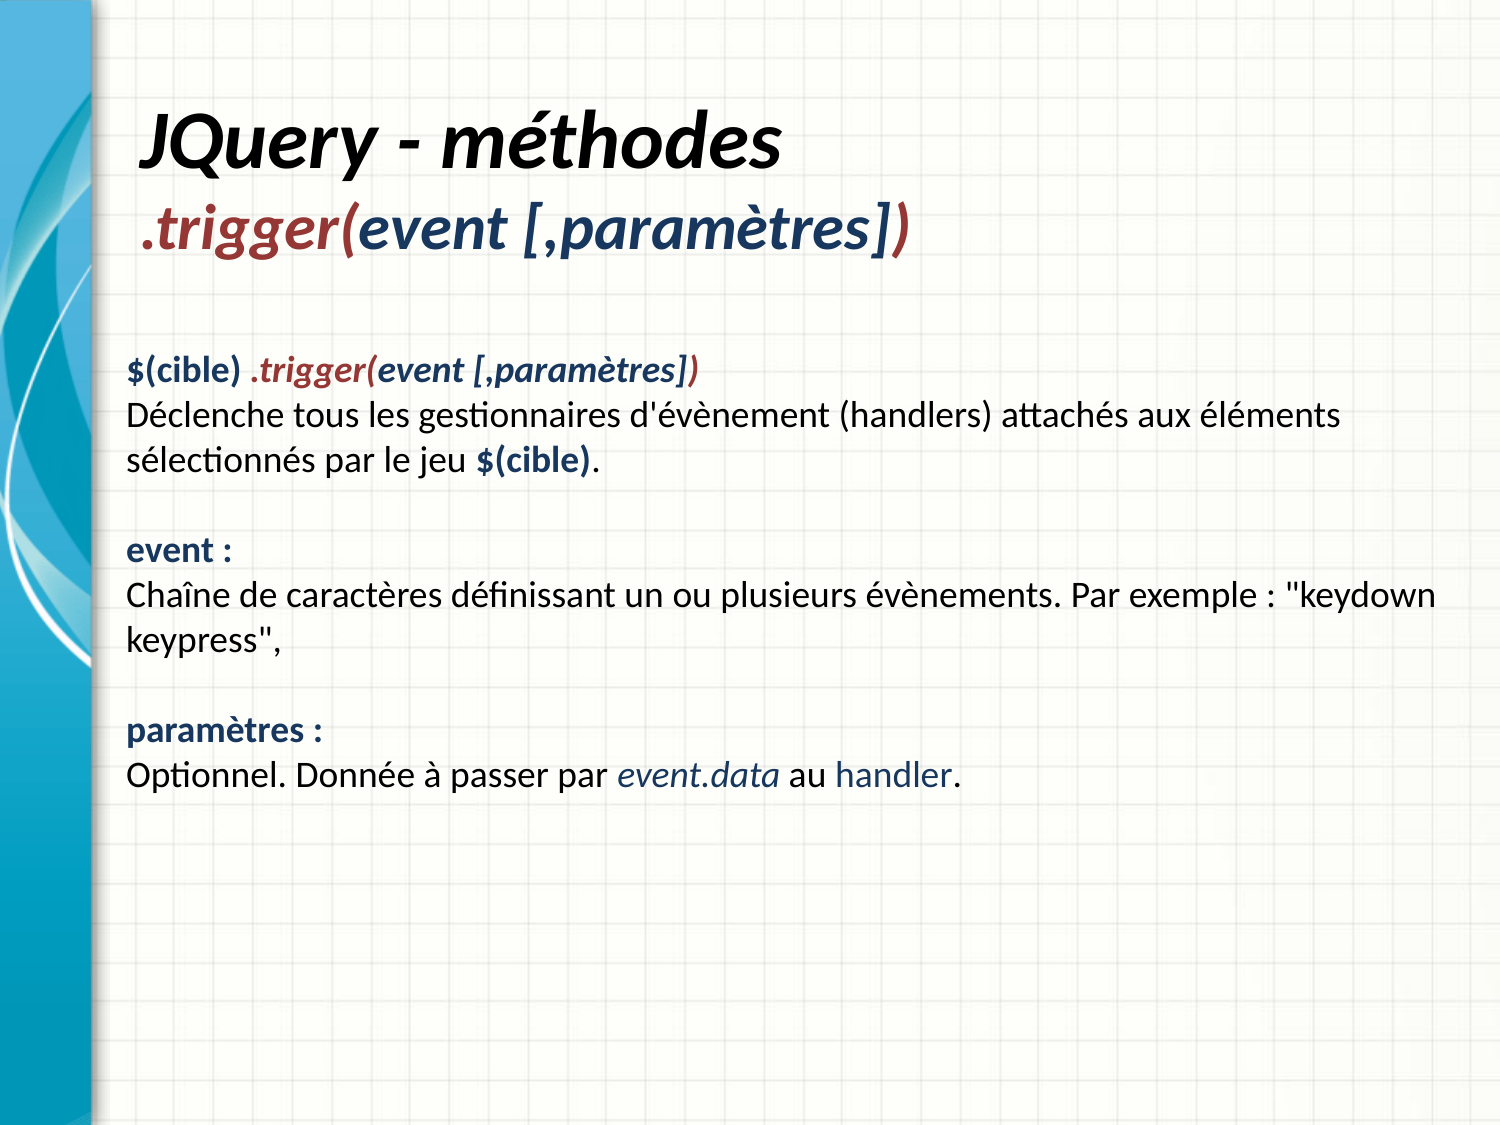

# JQuery - méthodes .trigger(event [,paramètres])
$(cible) .trigger(event [,paramètres])
Déclenche tous les gestionnaires d'évènement (handlers) attachés aux éléments sélectionnés par le jeu $(cible).

event :
Chaîne de caractères définissant un ou plusieurs évènements. Par exemple : "keydown keypress",

paramètres :
Optionnel. Donnée à passer par event.data au handler.